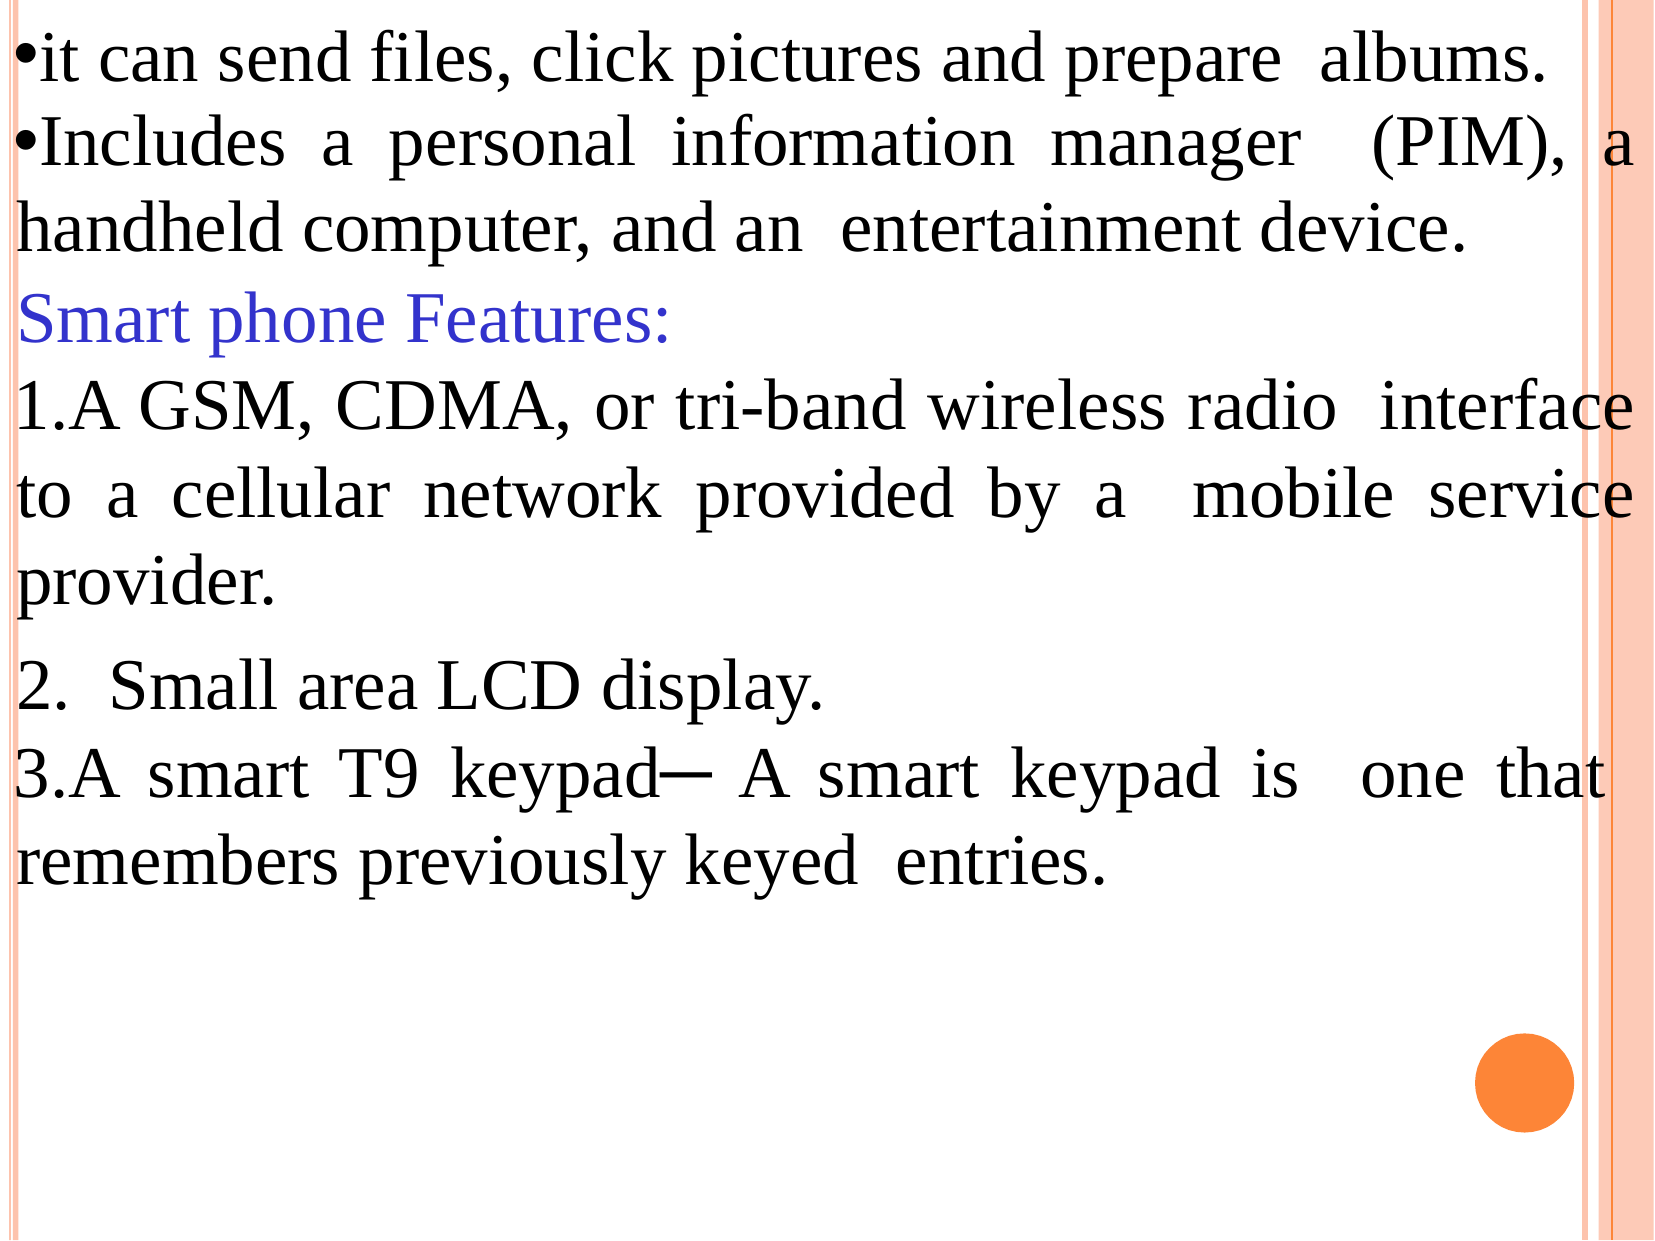

it can send files, click pictures and prepare  albums.
Includes a personal information manager  (PIM), a handheld computer, and an  entertainment device.
Smart phone Features:
A GSM, CDMA, or tri-band wireless radio  interface to a cellular network provided by a  mobile service provider.
Small area LCD display.
A smart T9 keypad─ A smart keypad is  one that  remembers previously keyed  entries.